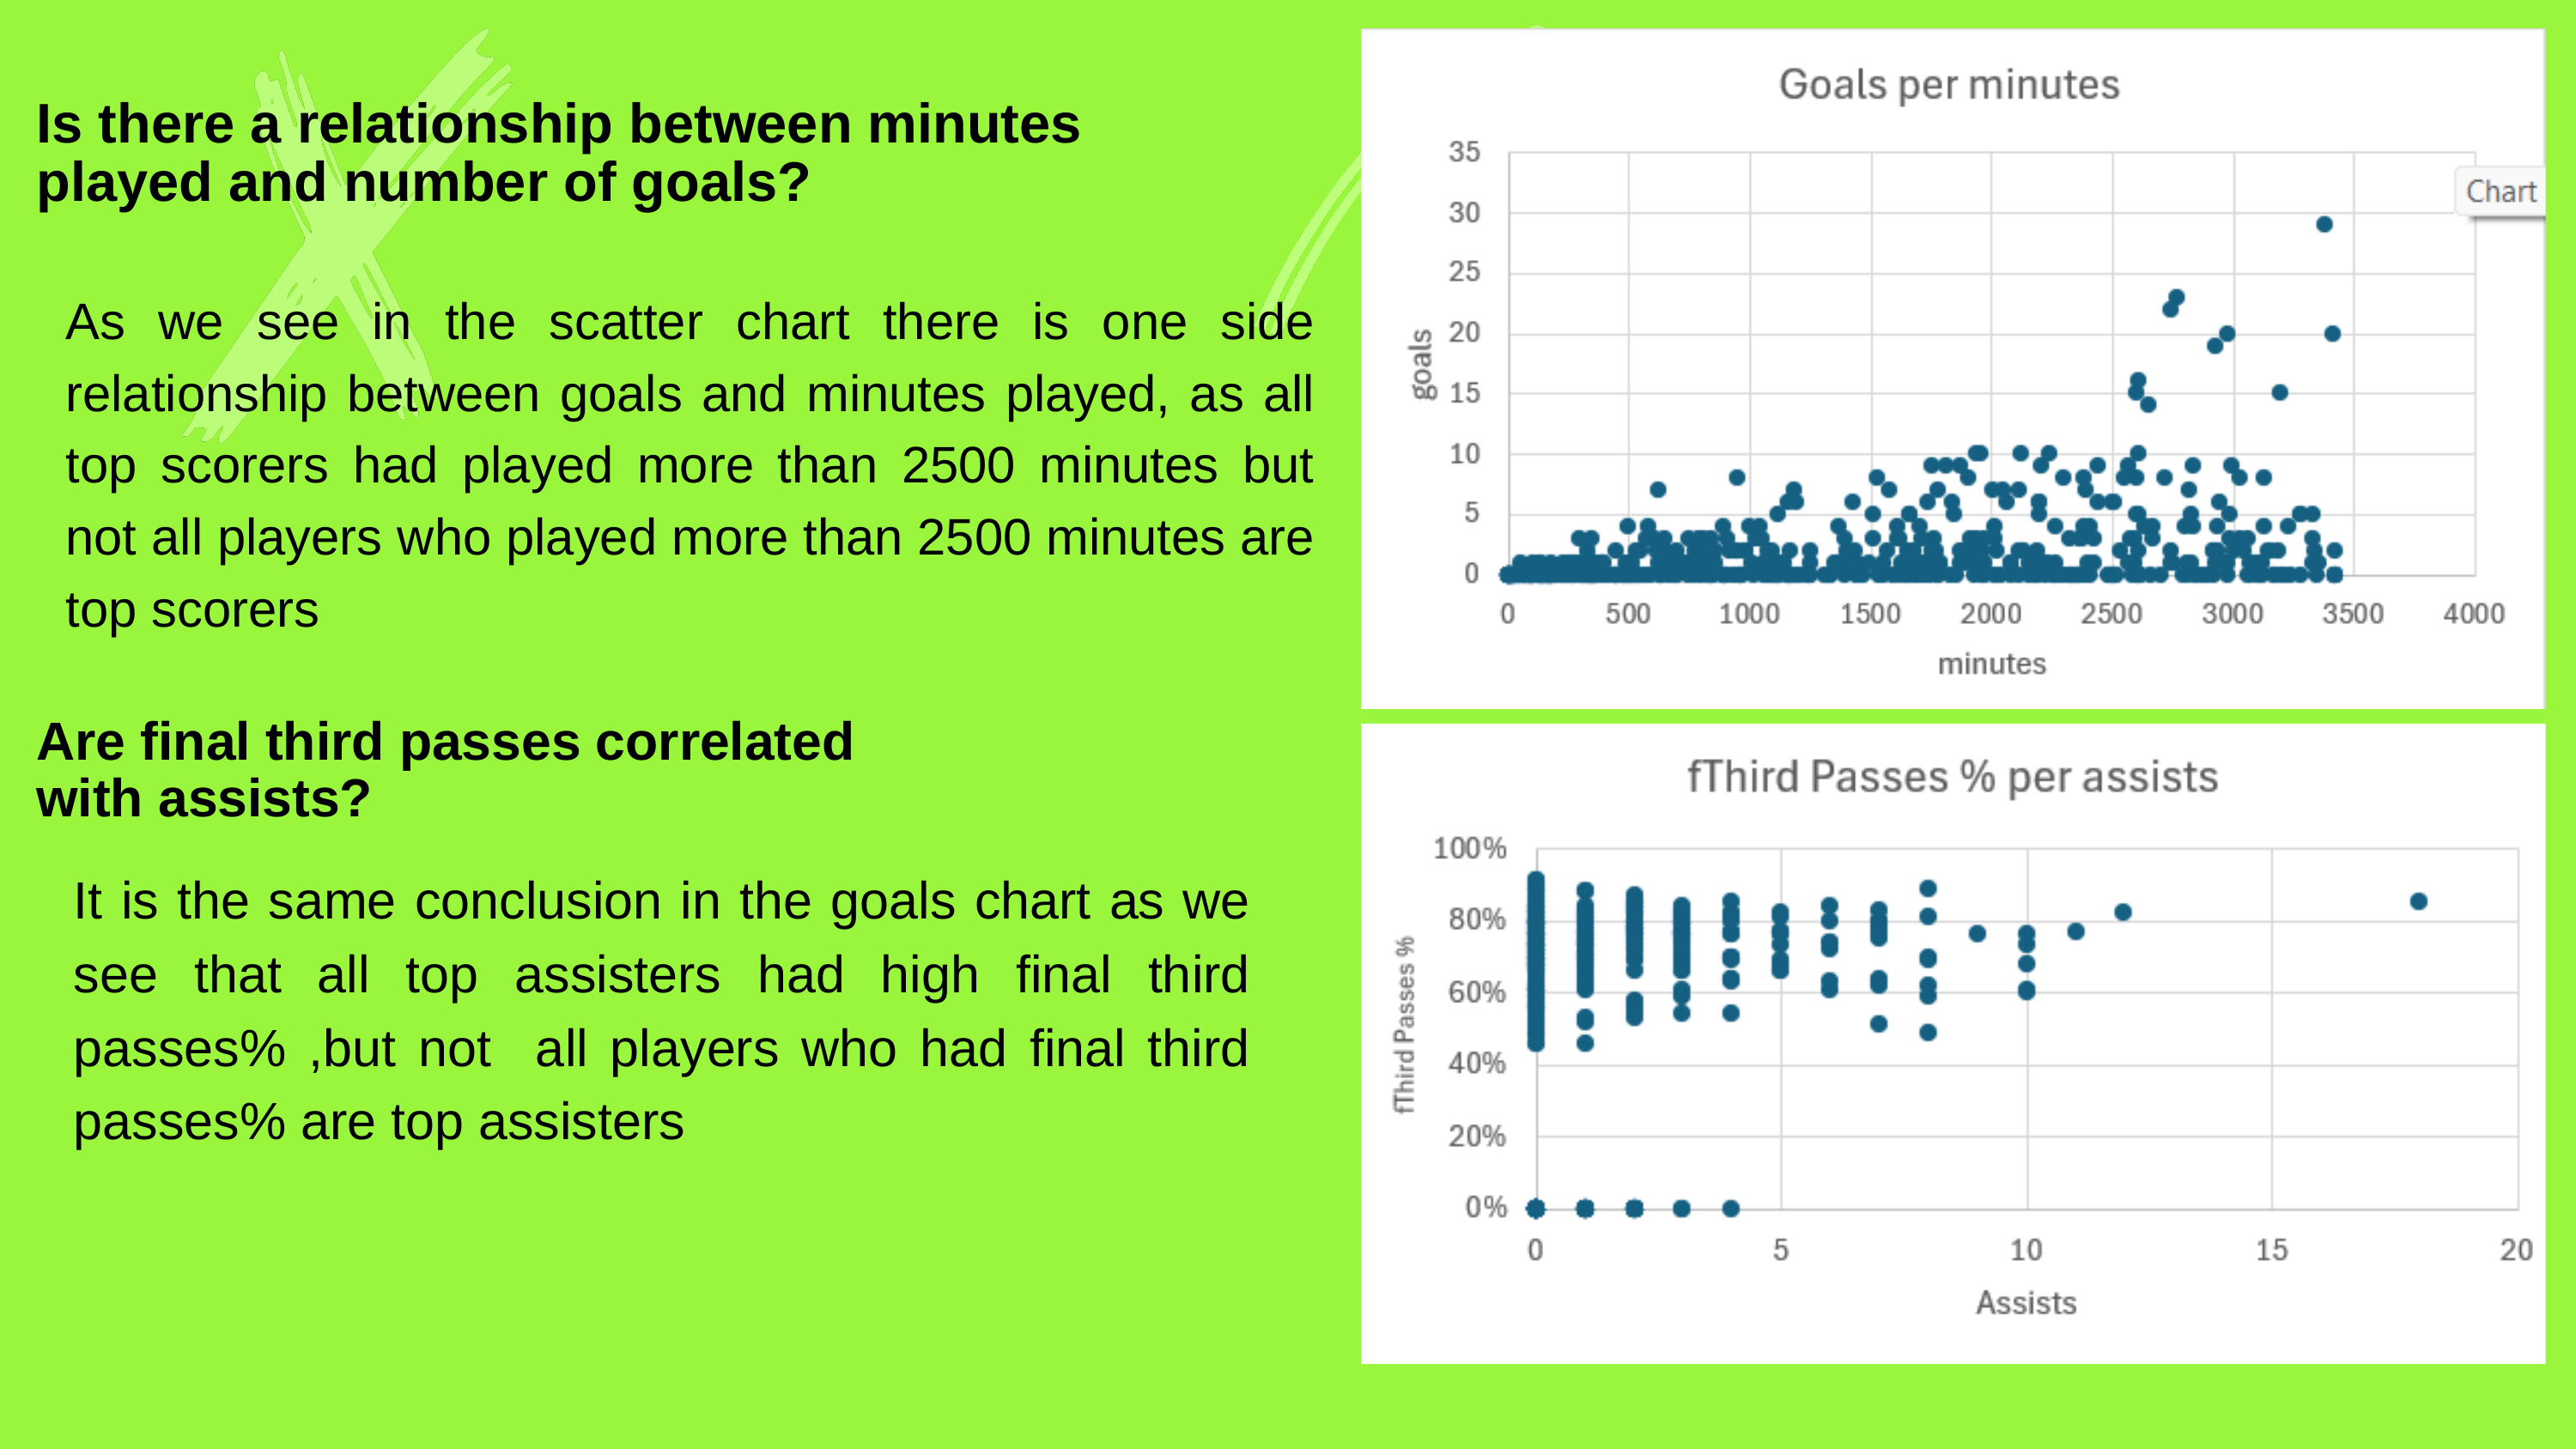

Is there a relationship between minutes played and number of goals?

As we see in the scatter chart there is one side relationship between goals and minutes played, as all top scorers had played more than 2500 minutes but not all players who played more than 2500 minutes are top scorers
Are final third passes correlated with assists?

It is the same conclusion in the goals chart as we see that all top assisters had high final third passes% ,but not  all players who had final third passes% are top assisters